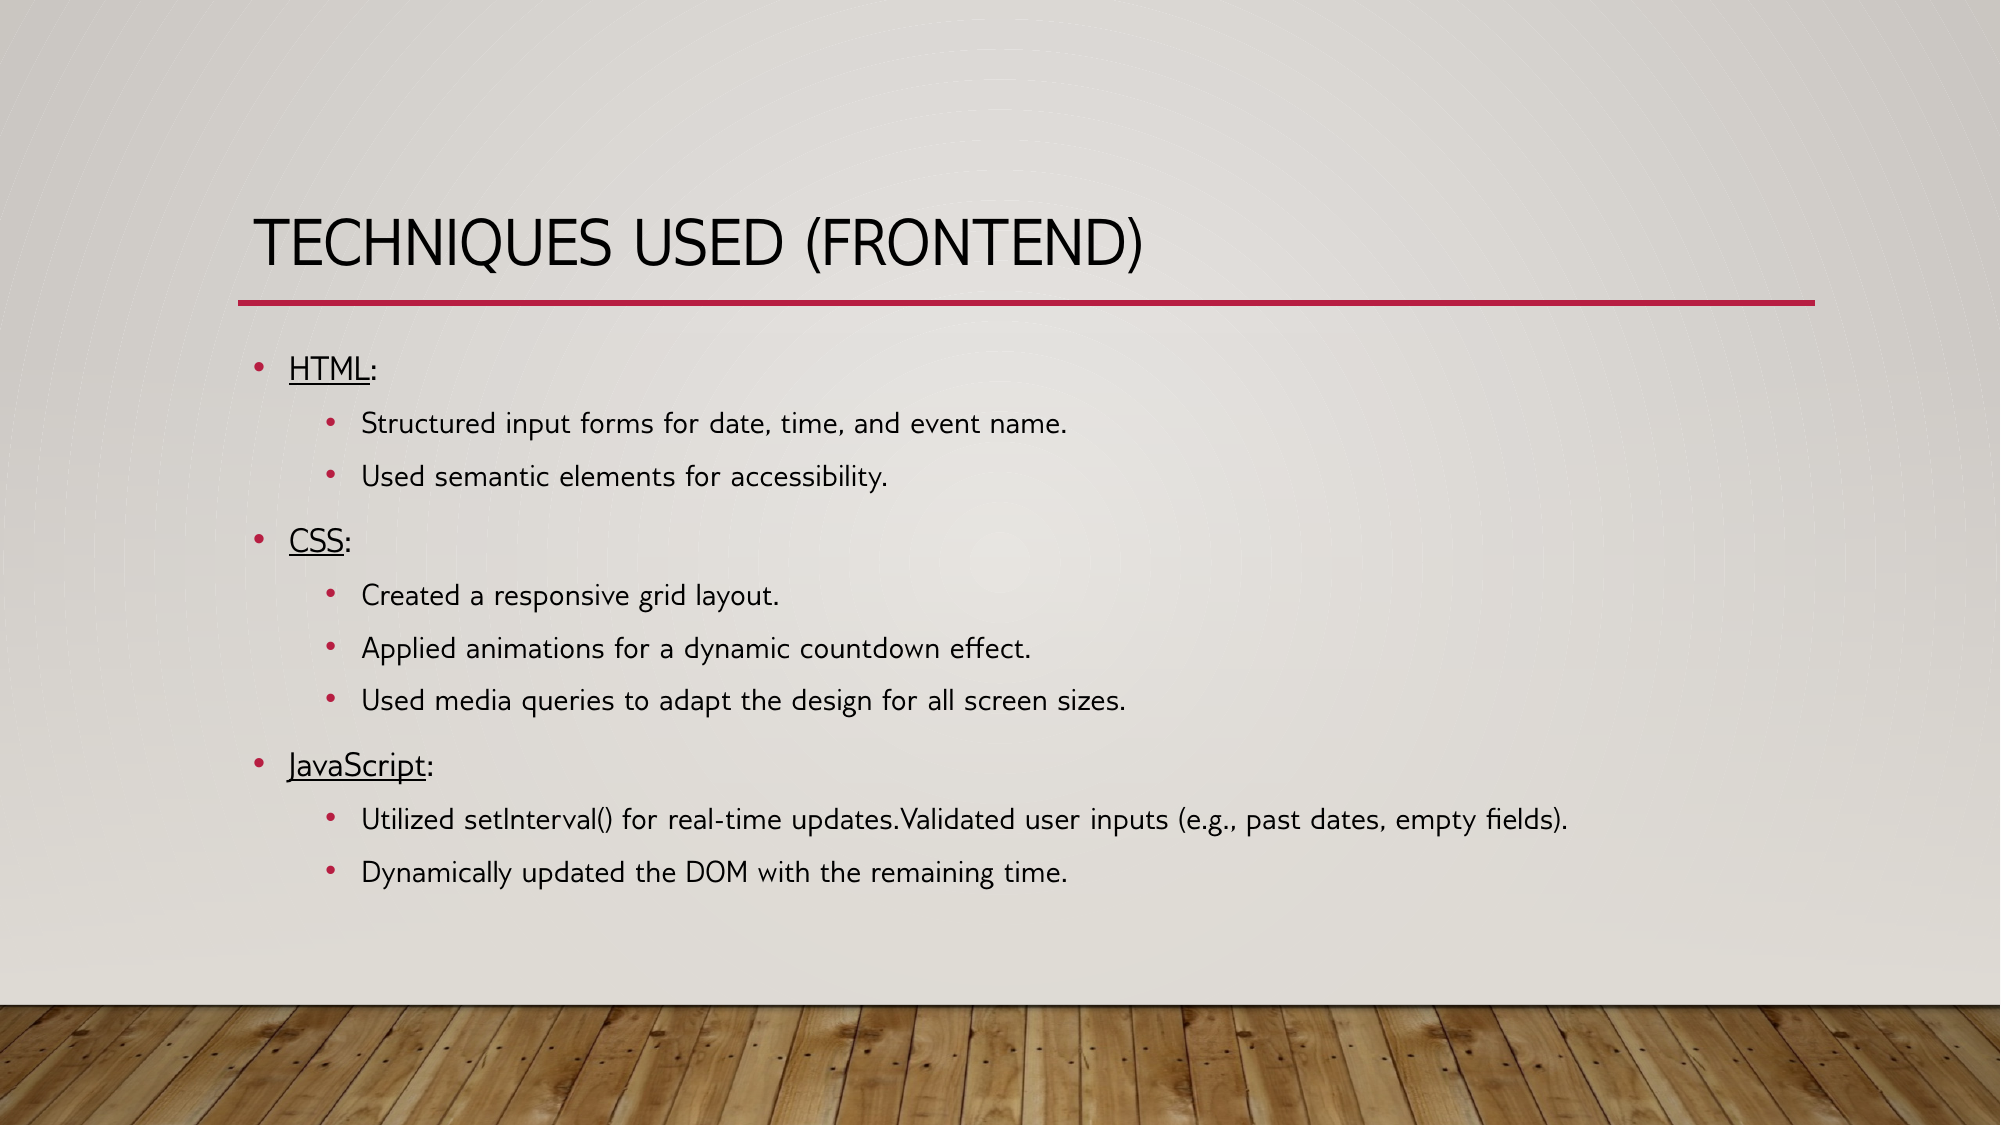

# Techniques Used (Frontend)
HTML:
Structured input forms for date, time, and event name.
Used semantic elements for accessibility.
CSS:
Created a responsive grid layout.
Applied animations for a dynamic countdown effect.
Used media queries to adapt the design for all screen sizes.
JavaScript:
Utilized setInterval() for real-time updates.Validated user inputs (e.g., past dates, empty fields).
Dynamically updated the DOM with the remaining time.